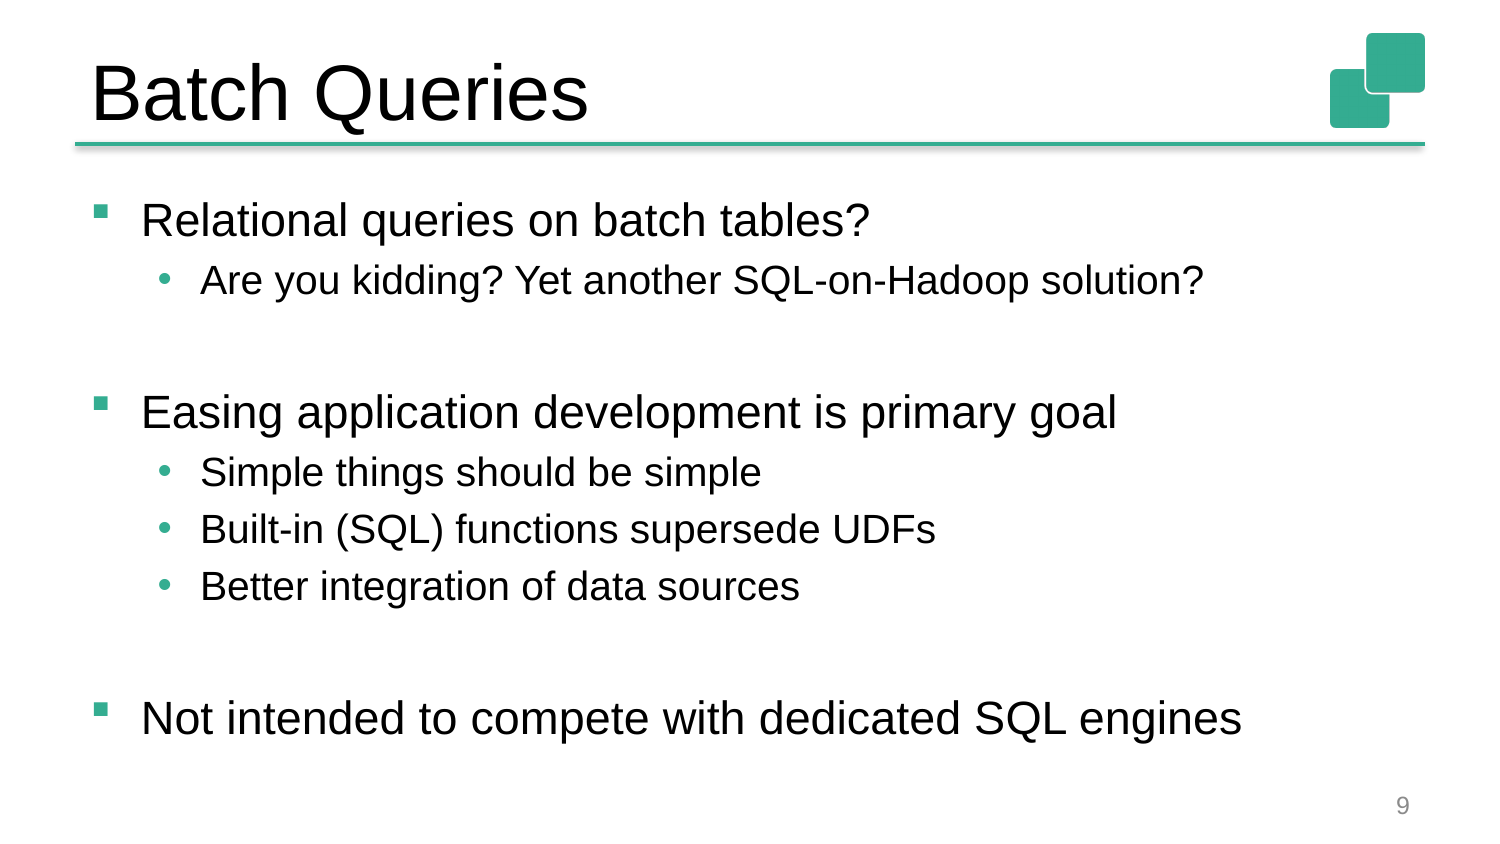

# Batch Queries
Relational queries on batch tables?
Are you kidding? Yet another SQL-on-Hadoop solution?

Easing application development is primary goal
Simple things should be simple
Built-in (SQL) functions supersede UDFs
Better integration of data sources

Not intended to compete with dedicated SQL engines

9